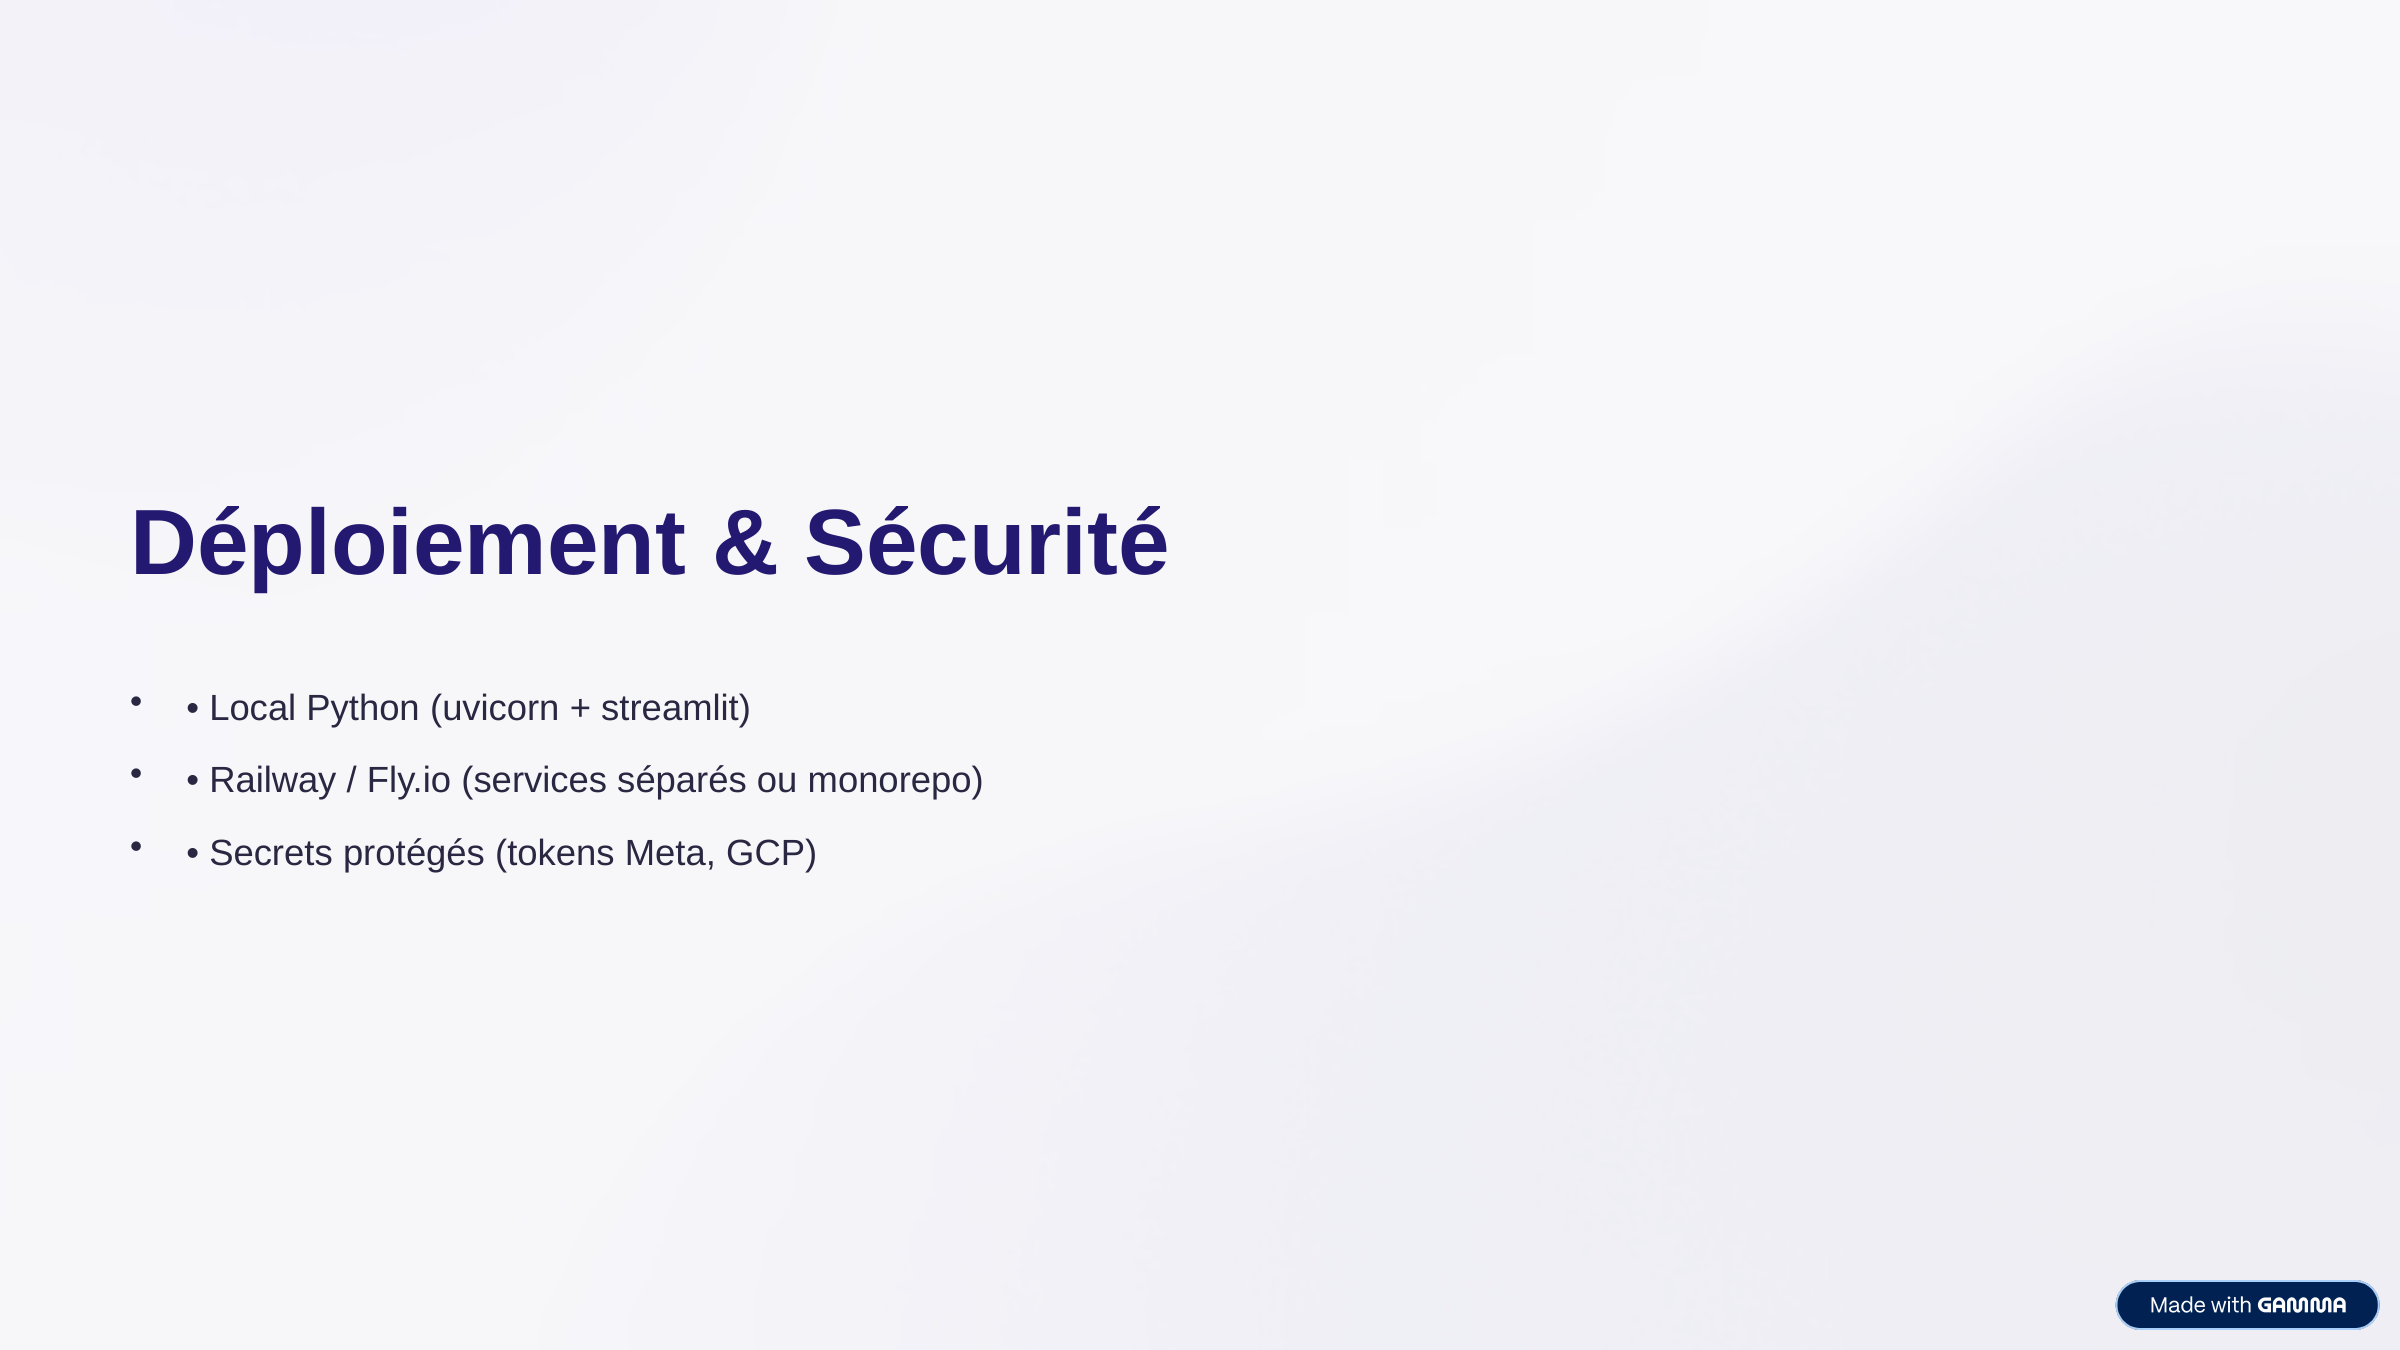

Déploiement & Sécurité
• Local Python (uvicorn + streamlit)
• Railway / Fly.io (services séparés ou monorepo)
• Secrets protégés (tokens Meta, GCP)